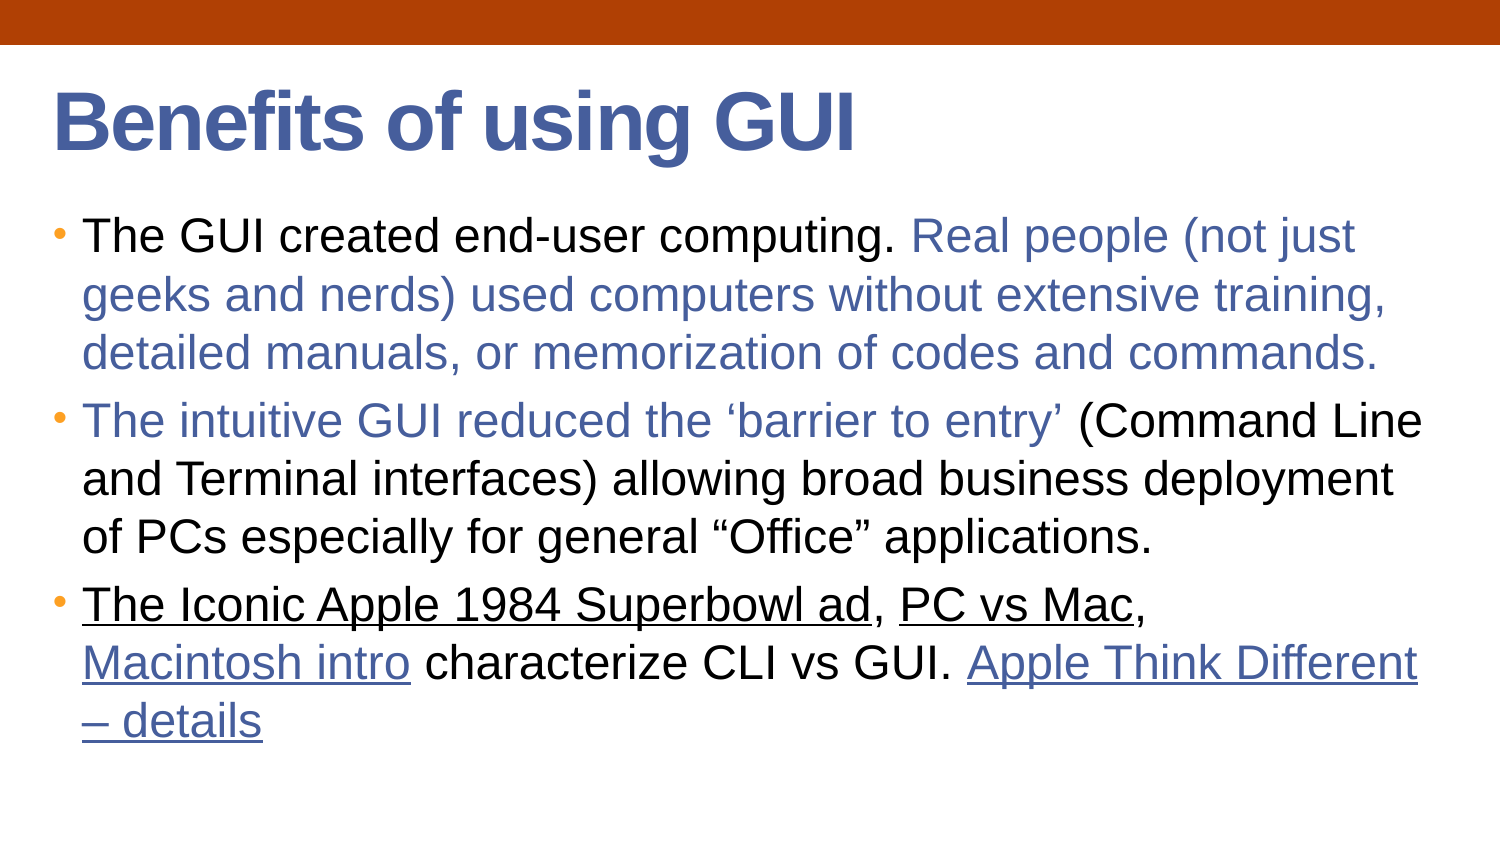

# Benefits of using GUI
The GUI created end-user computing. Real people (not just geeks and nerds) used computers without extensive training, detailed manuals, or memorization of codes and commands.
The intuitive GUI reduced the ‘barrier to entry’ (Command Line and Terminal interfaces) allowing broad business deployment of PCs especially for general “Office” applications.
The Iconic Apple 1984 Superbowl ad, PC vs Mac, Macintosh intro characterize CLI vs GUI. Apple Think Different – details